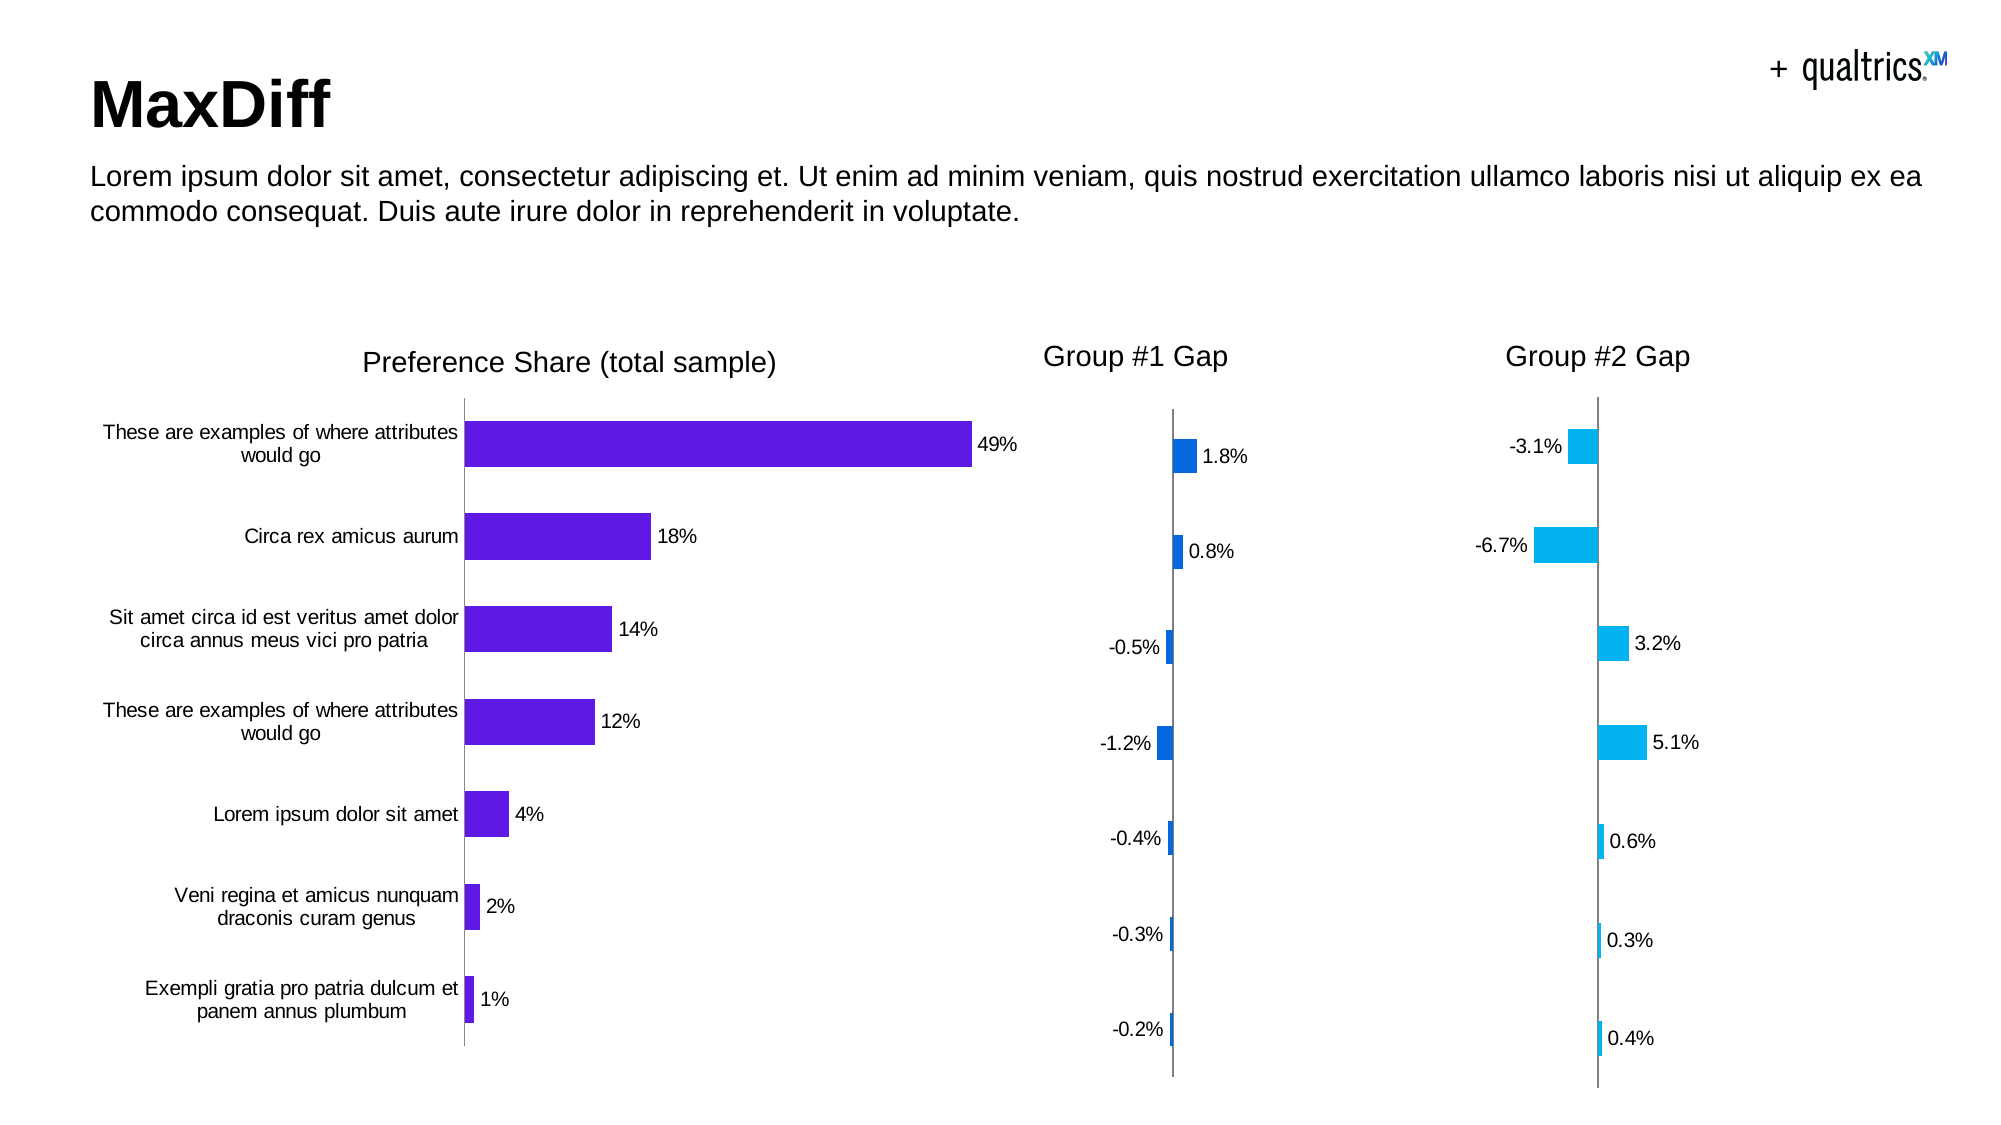

# MaxDiff
Lorem ipsum dolor sit amet, consectetur adipiscing et. Ut enim ad minim veniam, quis nostrud exercitation ullamco laboris nisi ut aliquip ex ea commodo consequat. Duis aute irure dolor in reprehenderit in voluptate.
Preference Share (total sample)
Group #1 Gap
Group #2 Gap

### Chart

| Category | NotPrimeMembers |
|---|---|
| Easily ask Alexa to add grocery items to your shopping list or Whole Foods cart with your voice | 0.004 |
| Easily ask Alexa for your weekly Prime Member deals at Whole Foods Market with your voice | 0.003 |
| Free one-hour Whole Foods Market grocery pick-up through Amazon Prime | 0.006 |
| Free two-hour Whole Foods Market grocery delivery through Amazon Prime | 0.051 |
| 5% back at Amazon and Whole Foods Market when you use your Amazon Prime Rewards Visa Card | 0.032 |
| Exclusive Amazon Prime Member Deals each week at Whole Foods Market grocery | -0.067 |
| Additional 10% off thousands of sale items each week at Whole Foods Market | -0.031 |

### Chart

| Category | PrimeMembers |
|---|---|
| Easily ask Alexa to add grocery items to your shopping list or Whole Foods cart with your voice | -0.00246439033892345 |
| Easily ask Alexa for your weekly Prime Member deals at Whole Foods Market with your voice | -0.00260285797515819 |
| Free one-hour Whole Foods Market grocery pick-up through Amazon Prime | -0.00406252577119268 |
| Free two-hour Whole Foods Market grocery delivery through Amazon Prime | -0.011912585721502 |
| 5% back at Amazon and Whole Foods Market when you use your Amazon Prime Rewards Visa Card | -0.00522257706503013 |
| Exclusive Amazon Prime Member Deals each week at Whole Foods Market grocery | 0.00788370848687272 |
| Additional 10% off thousands of sale items each week at Whole Foods Market | 0.018381228384935 |

### Chart

| Category | Overall |
|---|---|
| These are examples of where attributes would go | 0.487034865911051 |
| Circa rex amicus aurum | 0.179277661447157 |
| Sit amet circa id est veritus amet dolor circa annus meus vici pro patria | 0.141944978583174 |
| These are examples of where attributes would go | 0.124857553904468 |
| Lorem ipsum dolor sit amet | 0.0426072478805324 |
| Veni regina et amicus nunquam draconis curam genus | 0.0150049680573747 |
| Exempli gratia pro patria dulcum et panem annus plumbum | 0.00927272421624236 |